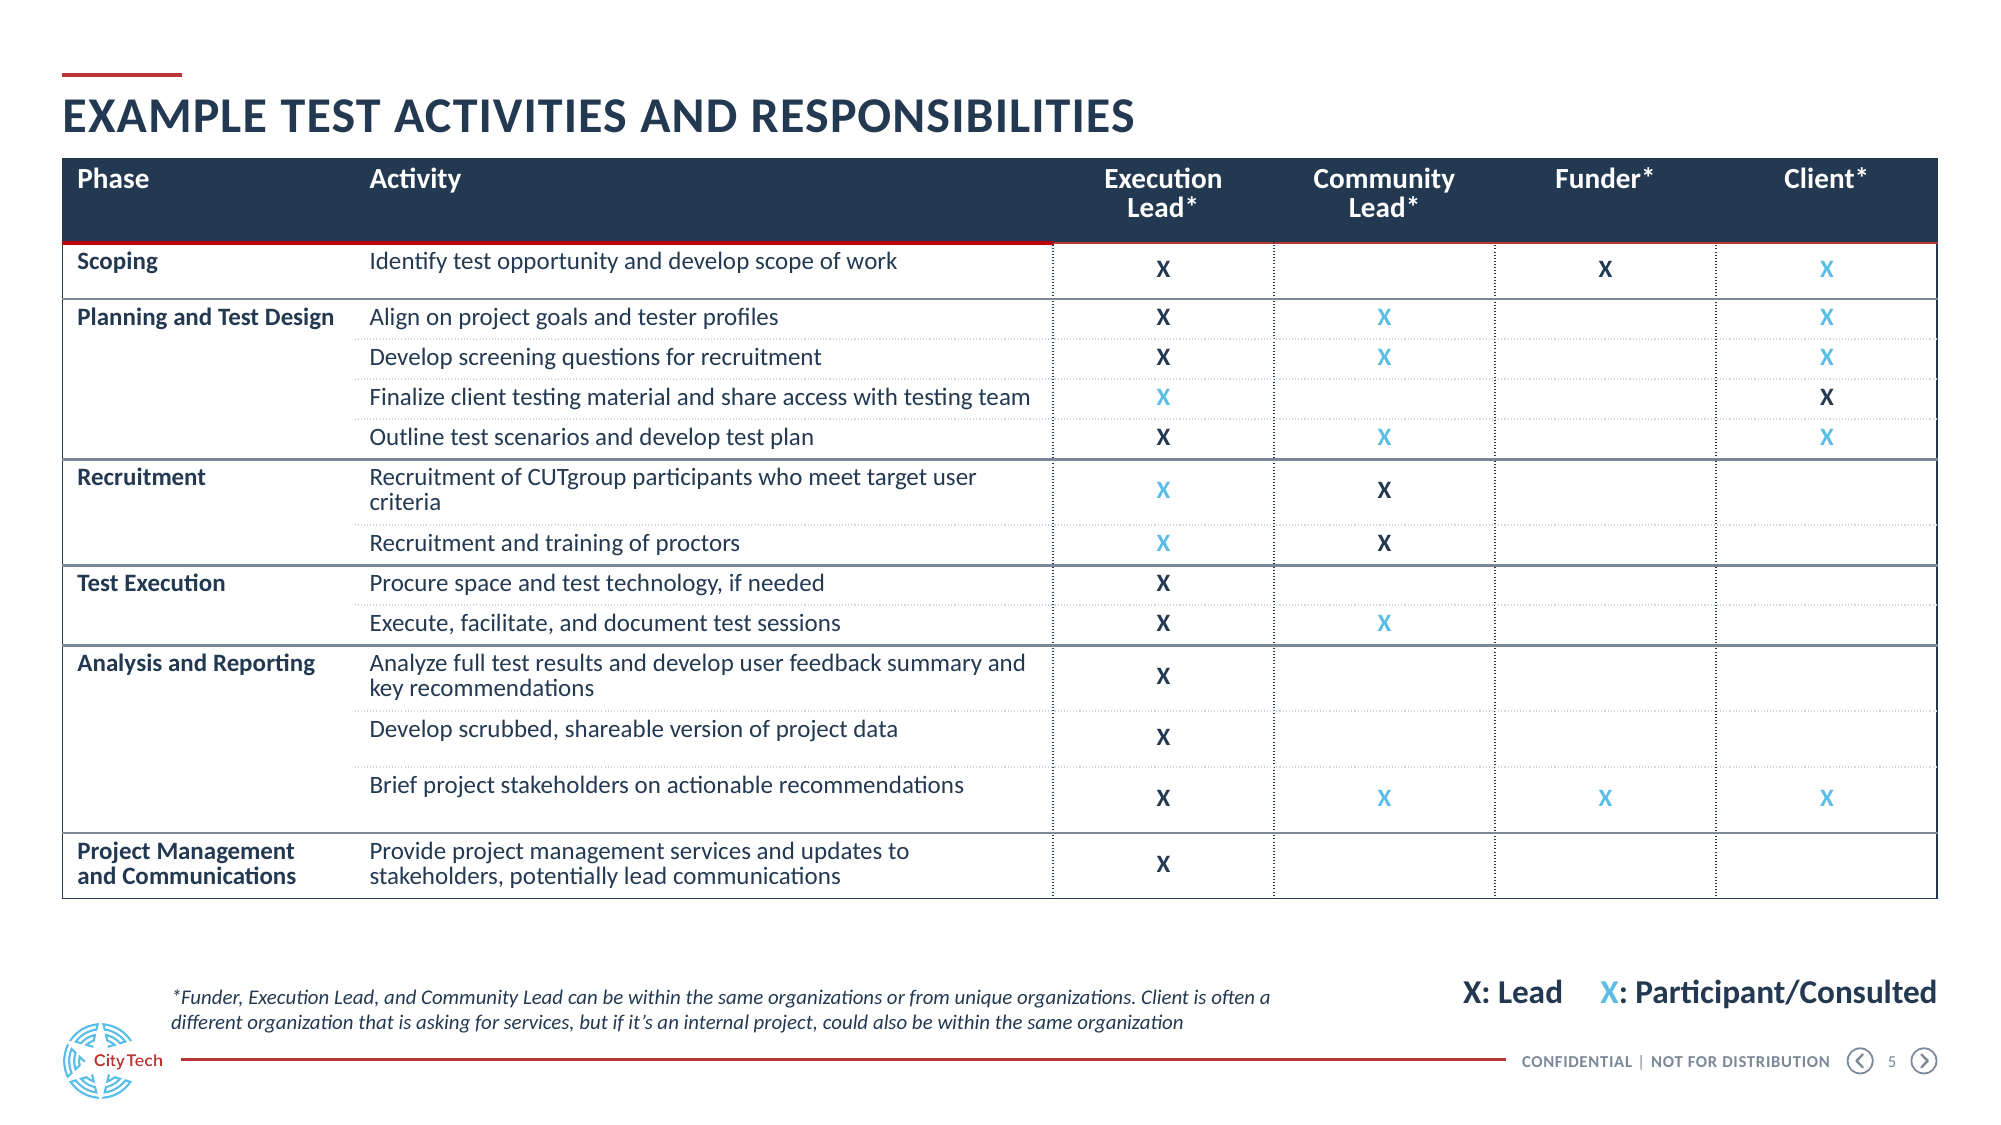

Example Test activities and responsibilities
| Phase | Activity | Execution Lead\* | Community Lead\* | Funder\* | Client\* |
| --- | --- | --- | --- | --- | --- |
| Scoping | Identify test opportunity and develop scope of work | X |  | X | X |
| Planning and Test Design | Align on project goals and tester profiles | X | X |  | X |
|  | Develop screening questions for recruitment | X | X |  | X |
|  | Finalize client testing material and share access with testing team | X |  |  | X |
|  | Outline test scenarios and develop test plan | X | X |  | X |
| Recruitment | Recruitment of CUTgroup participants who meet target user criteria | X | X |  |  |
|  | Recruitment and training of proctors | X | X |  |  |
| Test Execution | Procure space and test technology, if needed | X |  |  |  |
|  | Execute, facilitate, and document test sessions | X | X |  |  |
| Analysis and Reporting | Analyze full test results and develop user feedback summary and key recommendations | X |  |  |  |
|  | Develop scrubbed, shareable version of project data | X |  |  |  |
|  | Brief project stakeholders on actionable recommendations | X | X | X | X |
| Project Management and Communications | Provide project management services and updates to stakeholders, potentially lead communications | X |  |  |  |
X: Lead     X: Participant/Consulted
*Funder, Execution Lead, and Community Lead can be within the same organizations or from unique organizations. Client is often a different organization that is asking for services, but if it’s an internal project, could also be within the same organization